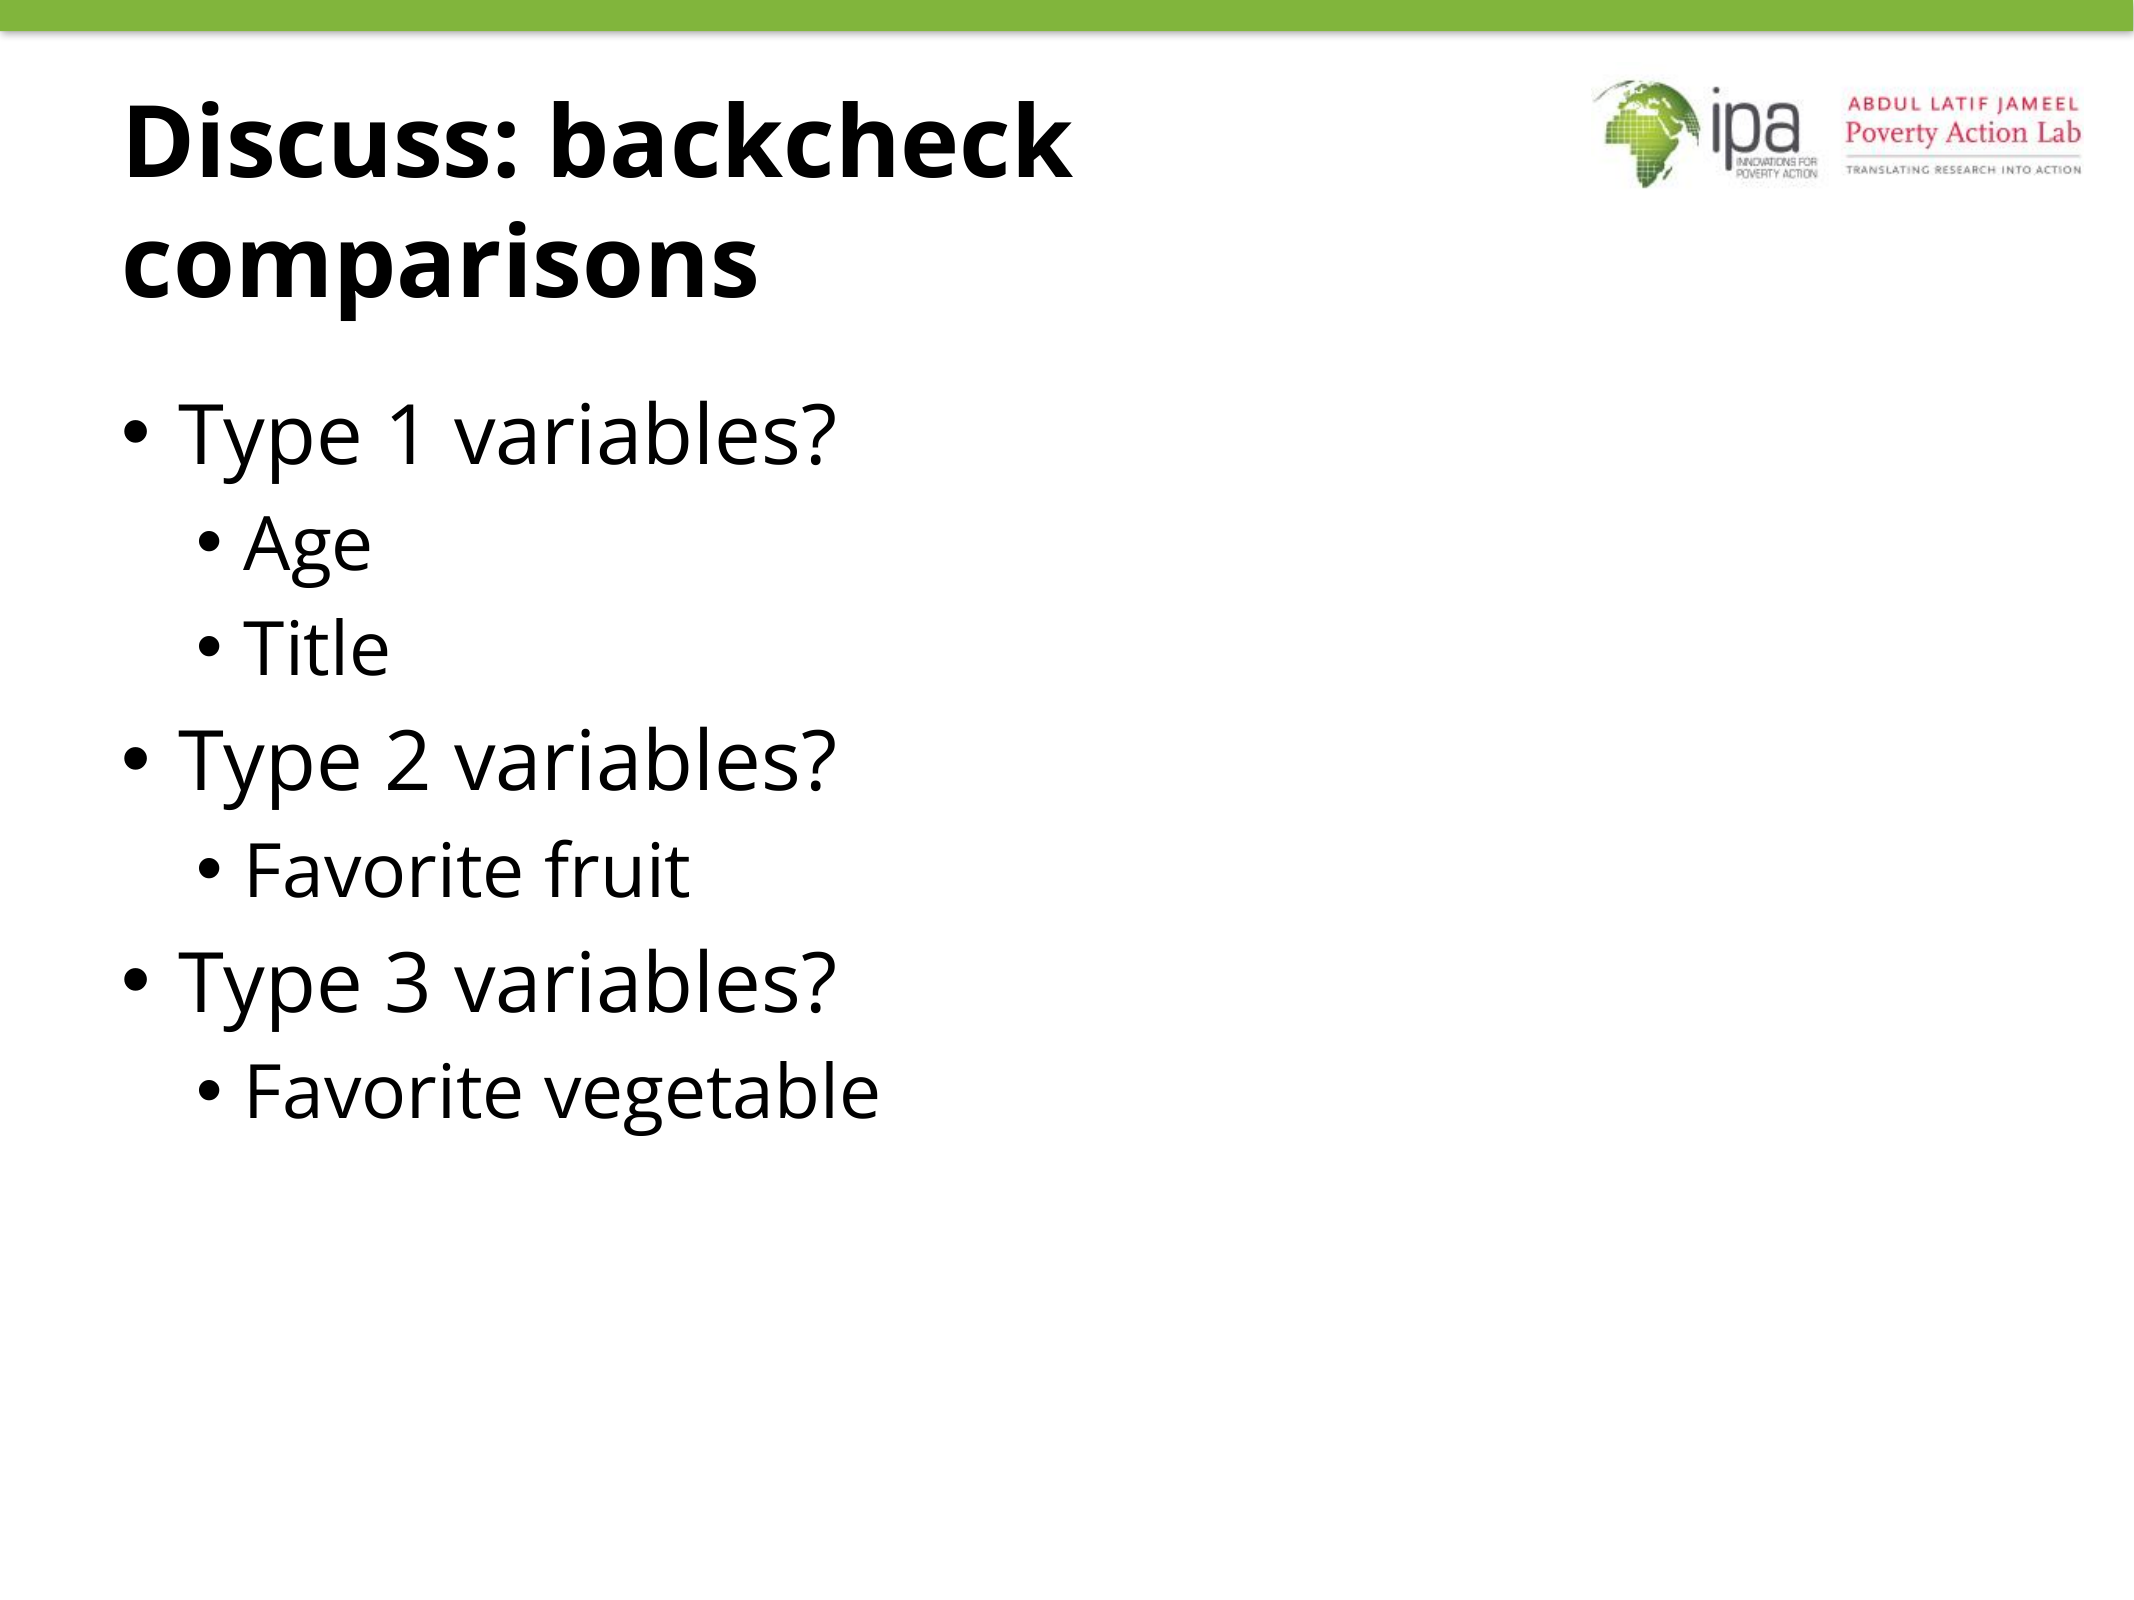

# Discuss: backcheck comparisons
Type 1 variables?
Age
Title
Type 2 variables?
Favorite fruit
Type 3 variables?
Favorite vegetable